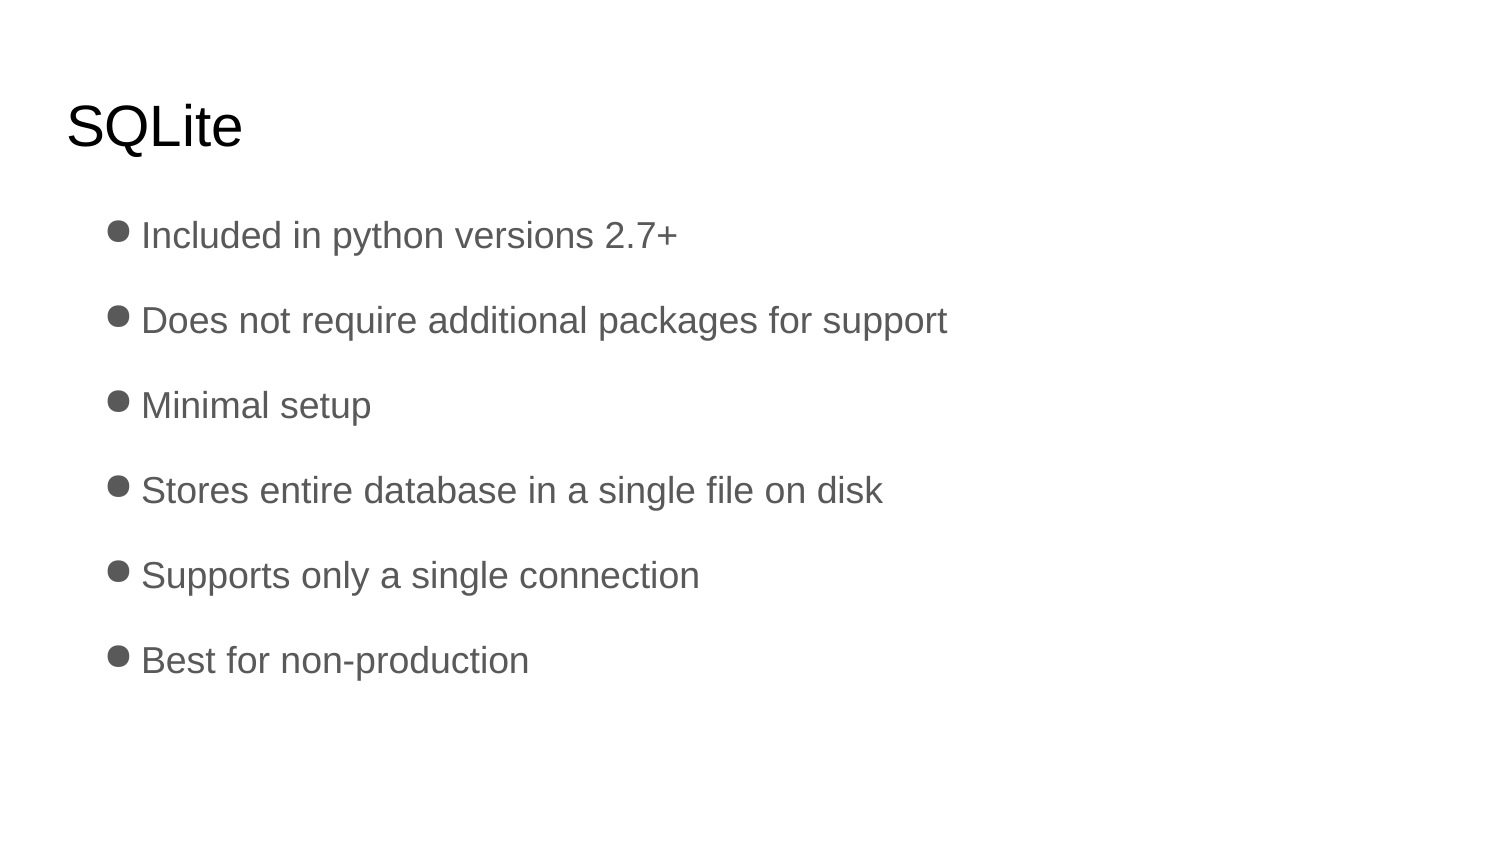

# SQLite
Included in python versions 2.7+
Does not require additional packages for support
Minimal setup
Stores entire database in a single file on disk
Supports only a single connection
Best for non-production